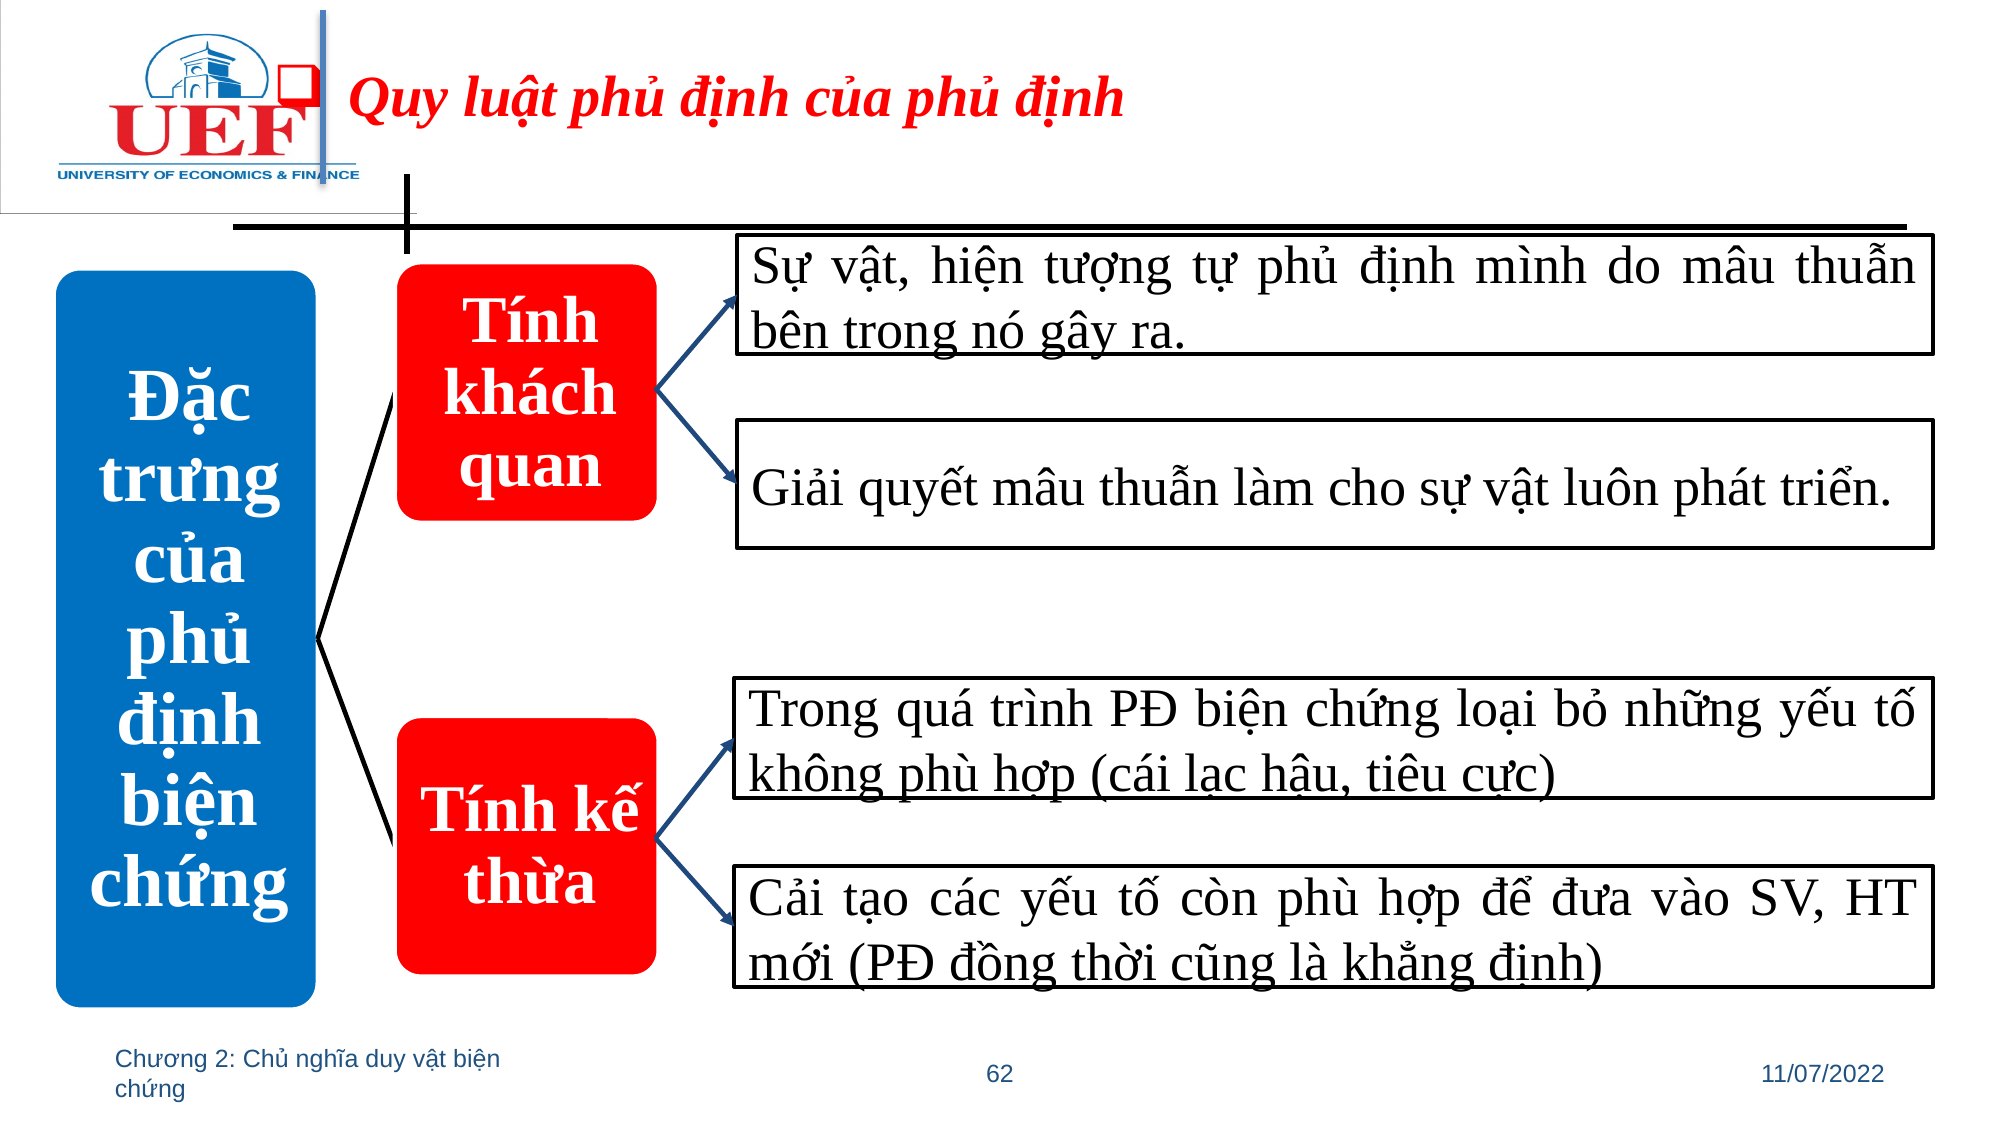

Quy luật phủ định của phủ định
Đặc trưng của phủ định biện chứng

Tính khách quan

Tính kế thừa
Sự vật, hiện tượng tự phủ định mình do mâu thuẫn bên trong nó gây ra.
Giải quyết mâu thuẫn làm cho sự vật luôn phát triển.
Trong quá trình PĐ biện chứng loại bỏ những yếu tố không phù hợp (cái lạc hậu, tiêu cực)
Cải tạo các yếu tố còn phù hợp để đưa vào SV, HT mới (PĐ đồng thời cũng là khẳng định)
Chương 2: Chủ nghĩa duy vật biện chứng
62
11/07/2022